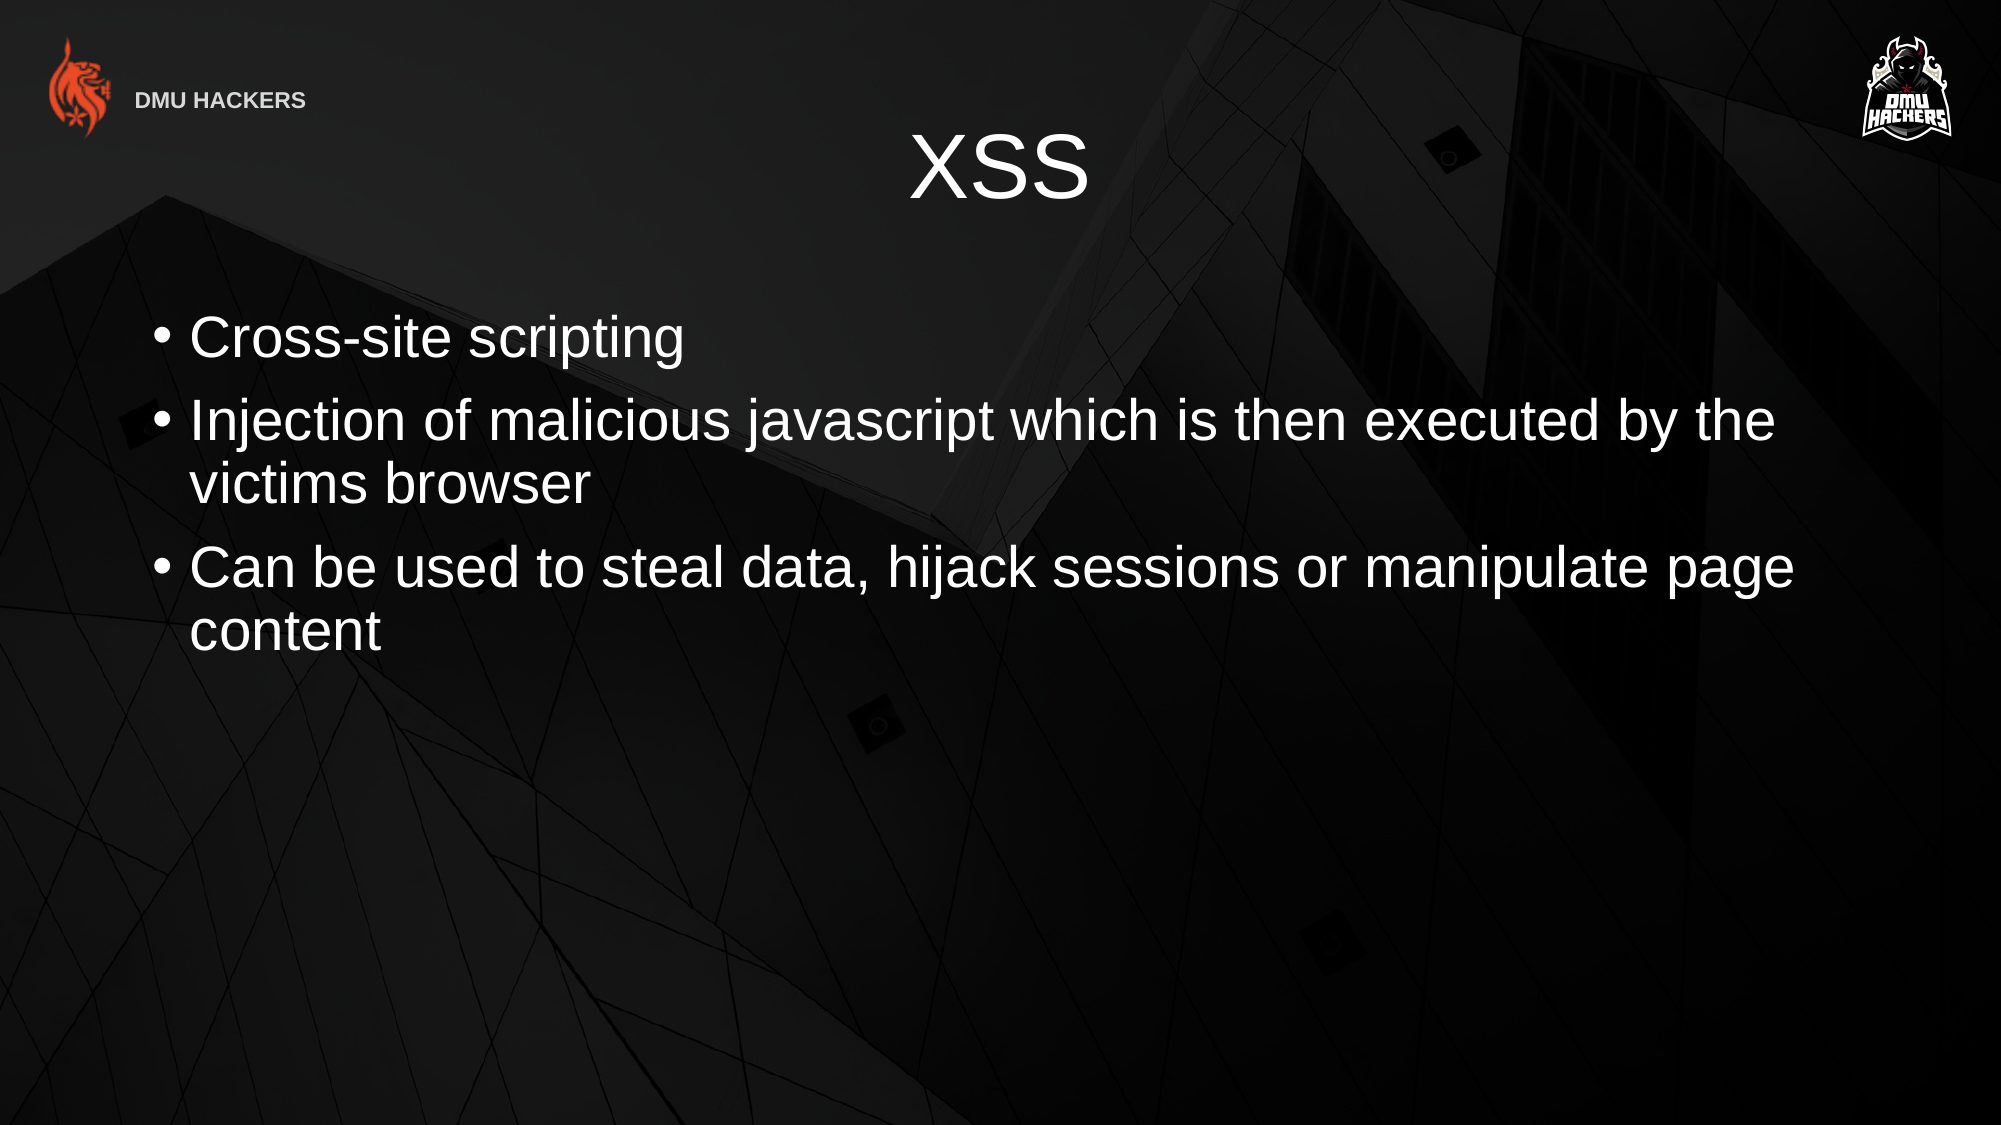

# XSS
DMU HACKERS
Cross-site scripting
Injection of malicious javascript which is then executed by the victims browser
Can be used to steal data, hijack sessions or manipulate page content